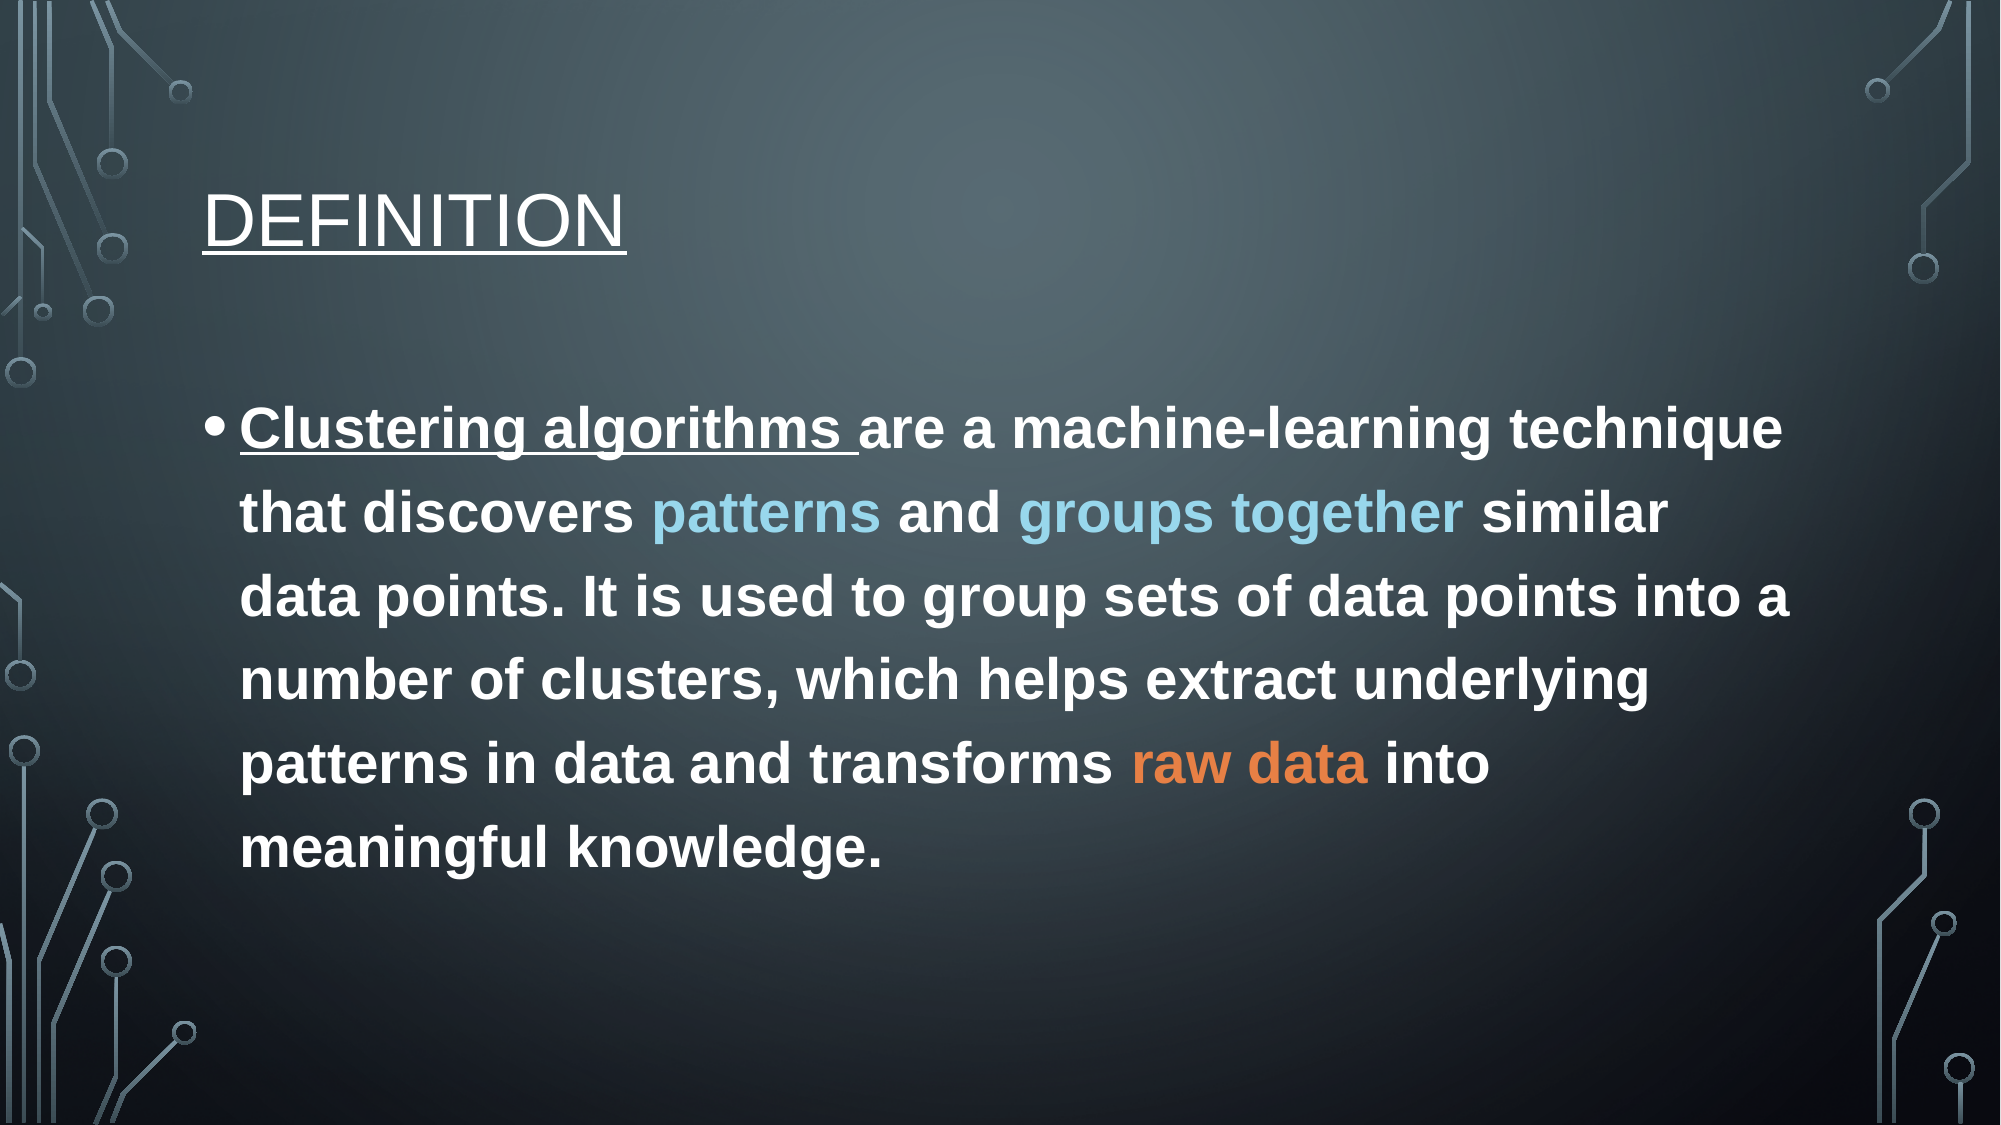

# Definition
Clustering algorithms are a machine-learning technique that discovers patterns and groups together similar data points. It is used to group sets of data points into a number of clusters, which helps extract underlying patterns in data and transforms raw data into meaningful knowledge.